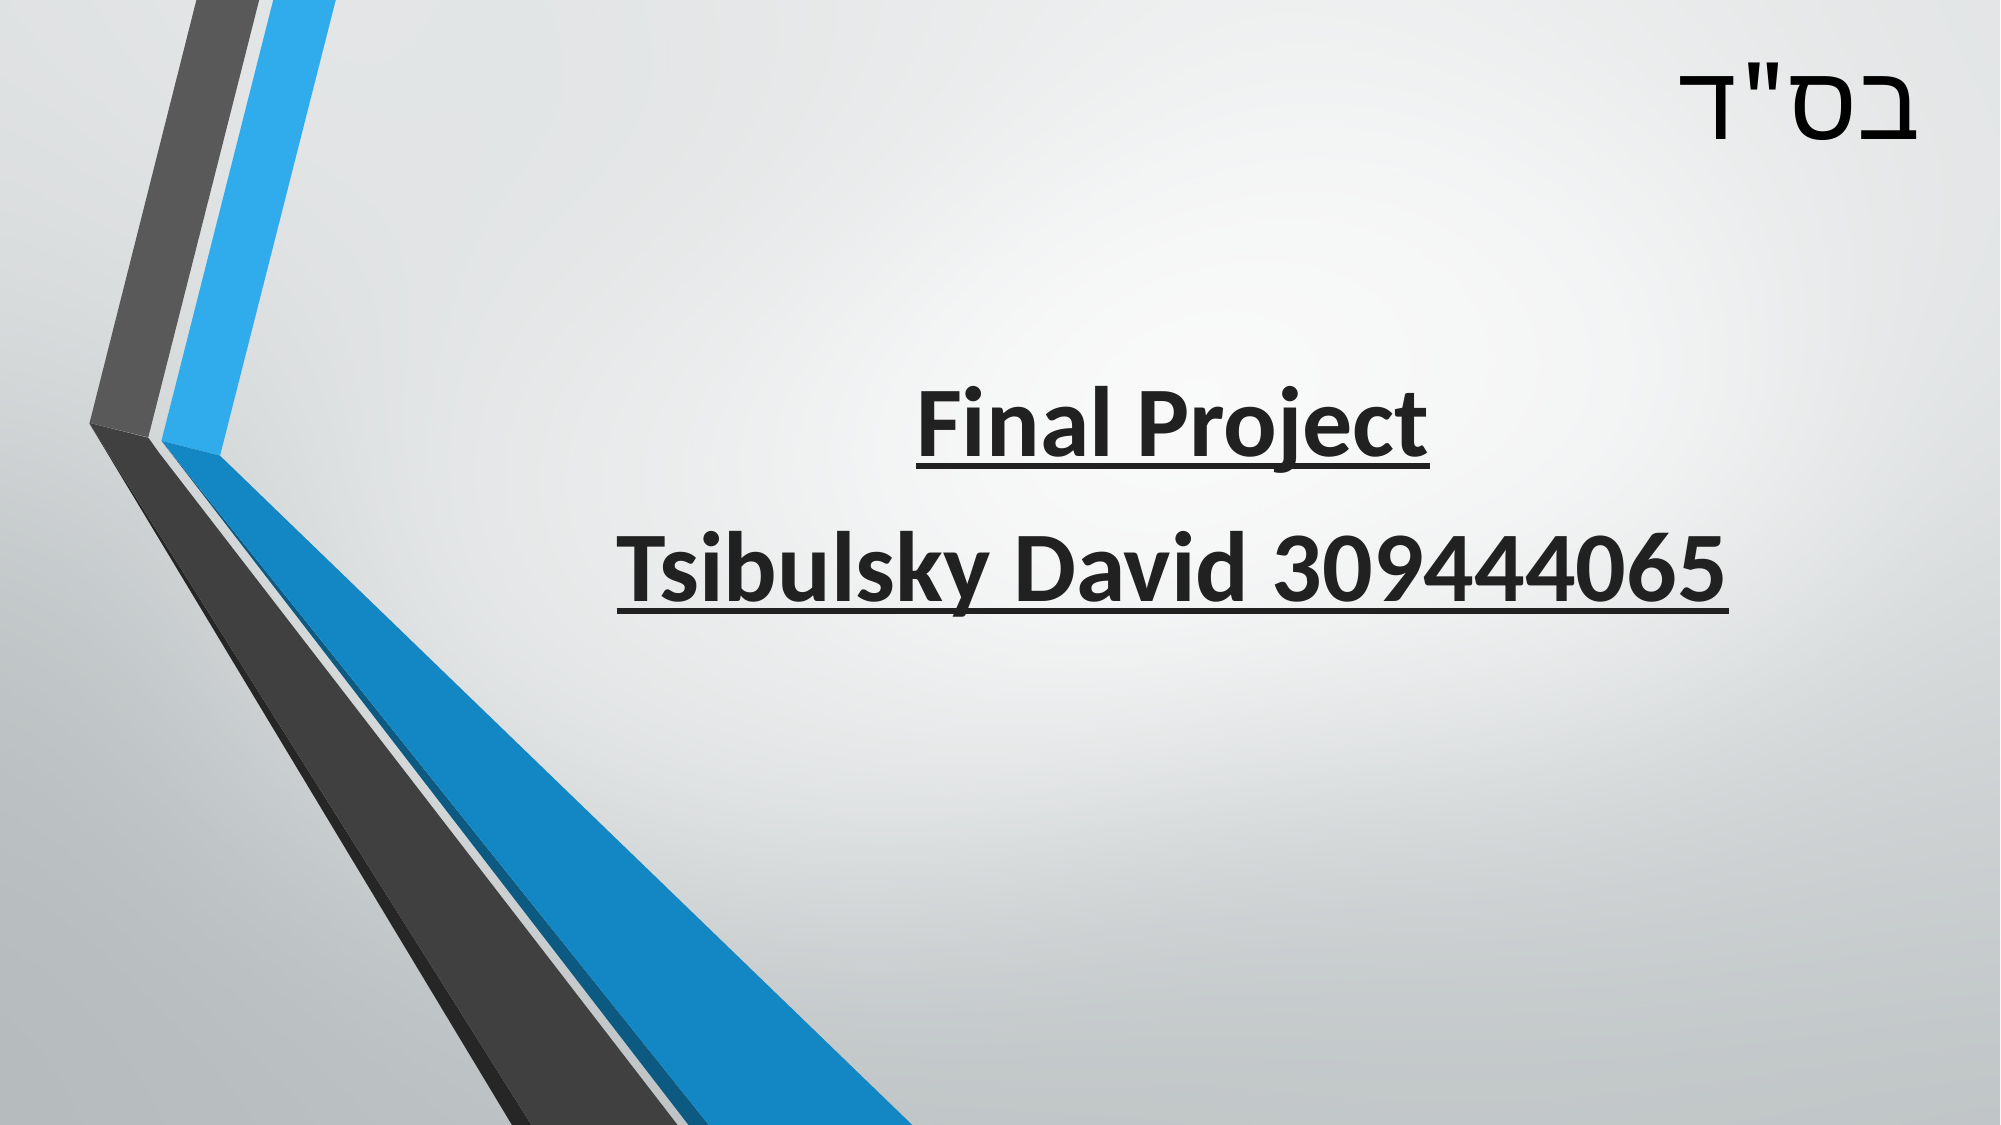

# בס"ד
Final Project
Tsibulsky David 309444065